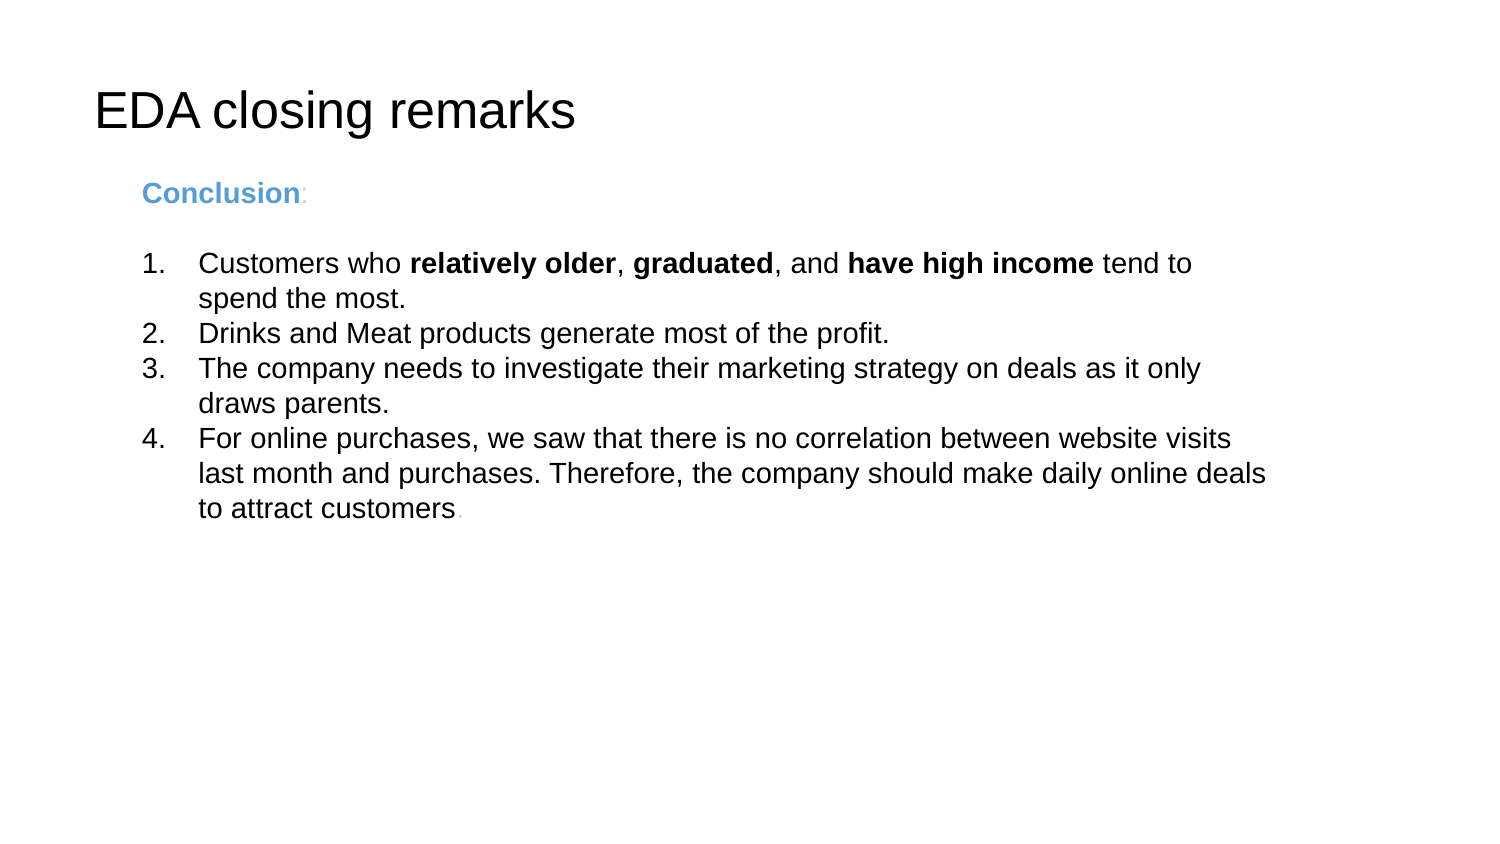

# EDA closing remarks
Conclusion:

Customers who relatively older, graduated, and have high income tend to spend the most.
Drinks and Meat products generate most of the profit.
The company needs to investigate their marketing strategy on deals as it only draws parents.
For online purchases, we saw that there is no correlation between website visits last month and purchases. Therefore, the company should make daily online deals to attract customers.